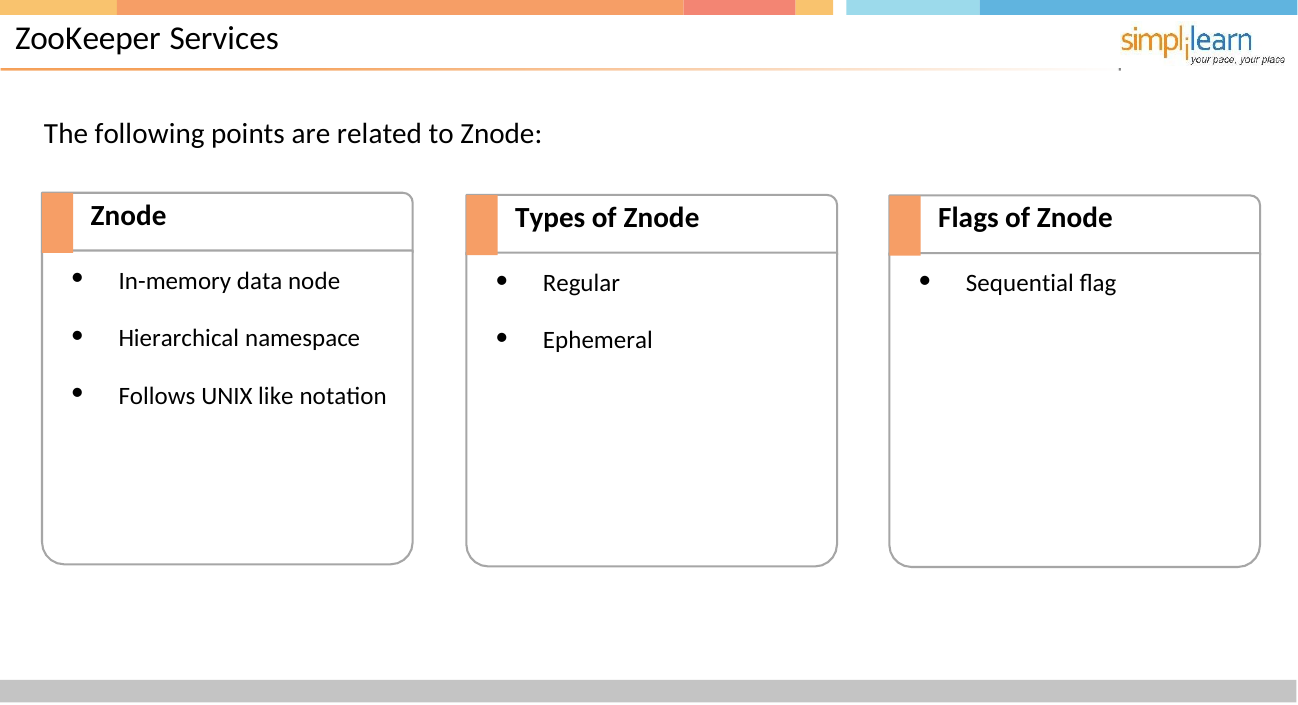

# ZooKeeper Services

The following points are related to Znode:

Znode
Types of Znode
Flags of Znode

In-memory data node
Regular
Sequential flag
Hierarchical namespace
Ephemeral
Follows UNIX like notation